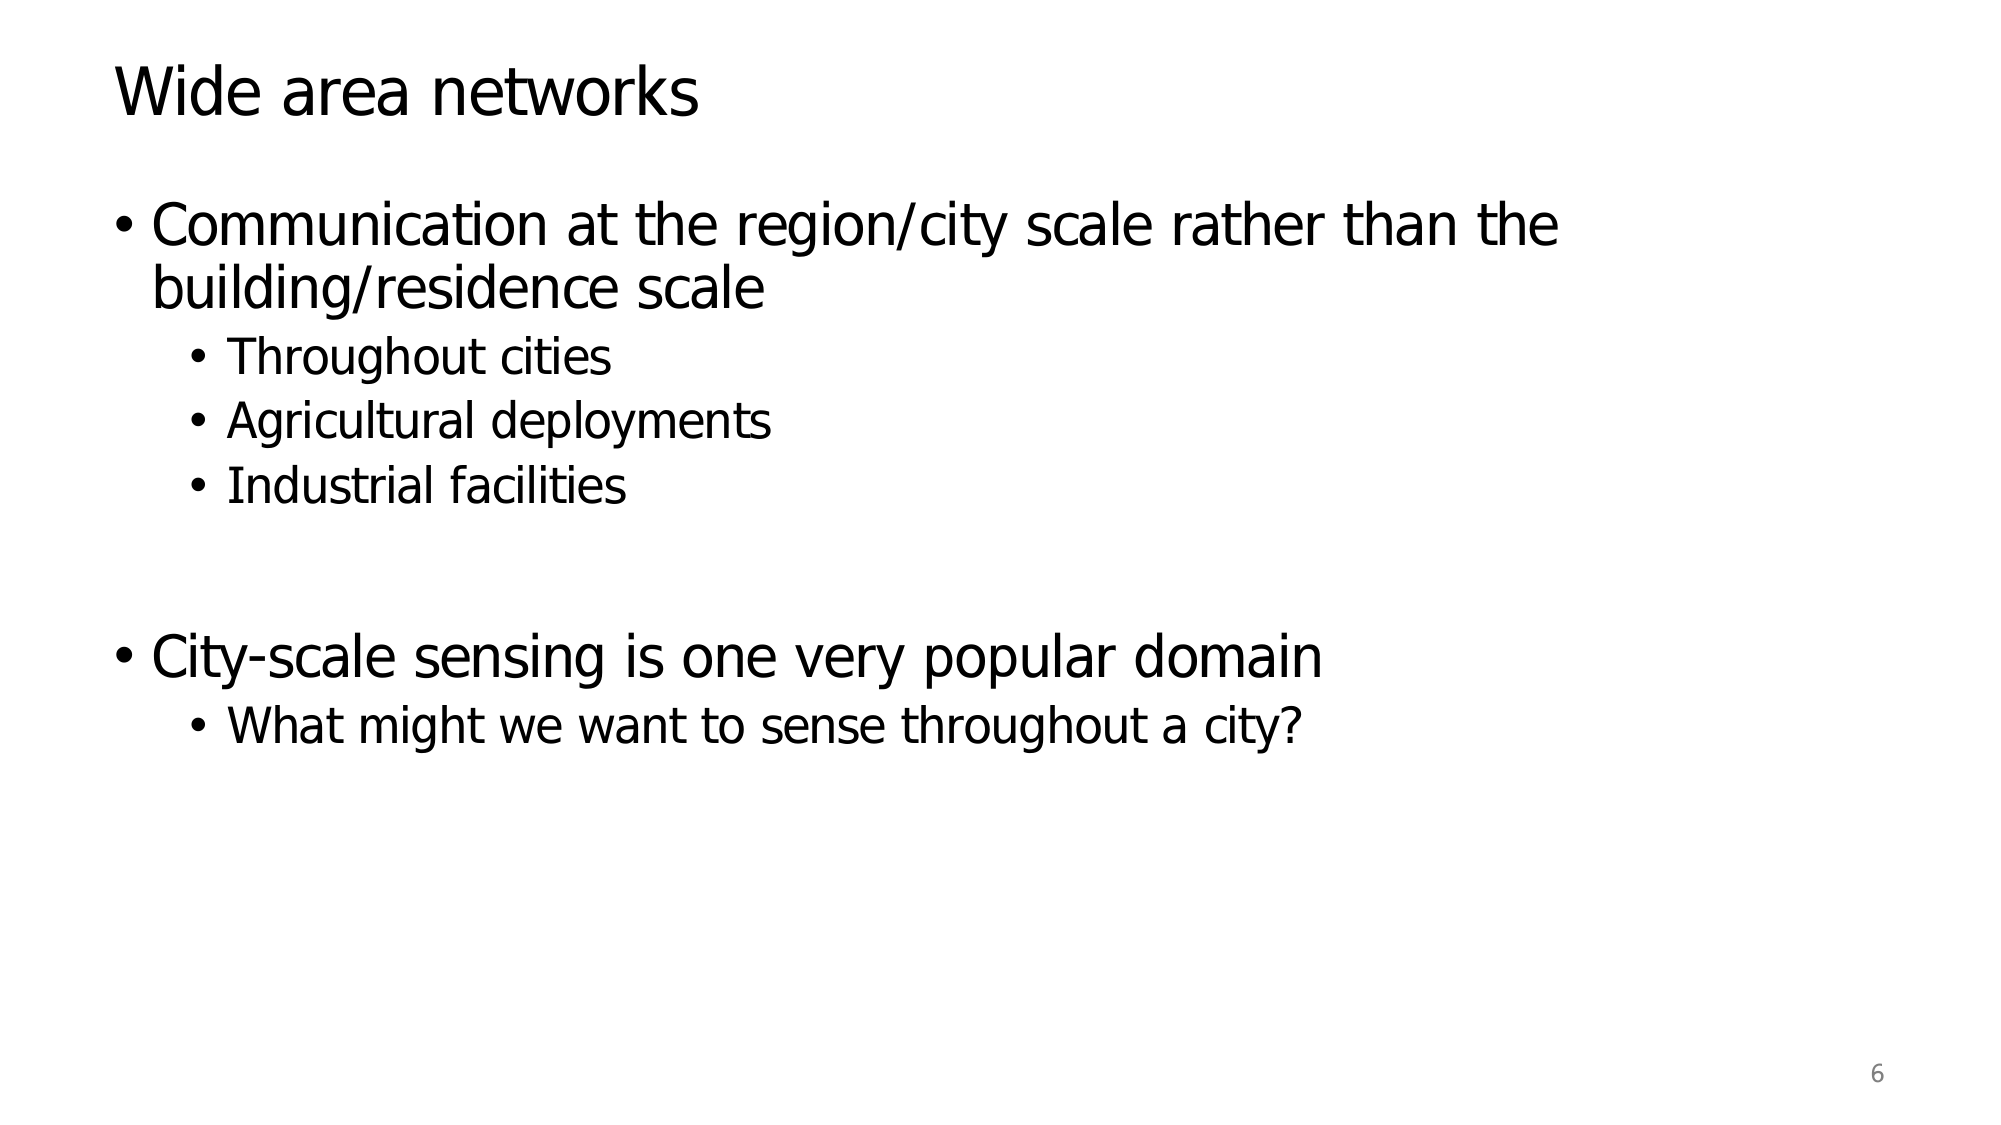

# Wide area networks
Communication at the region/city scale rather than the building/residence scale
Throughout cities
Agricultural deployments
Industrial facilities

City-scale sensing is one very popular domain
What might we want to sense throughout a city?

6